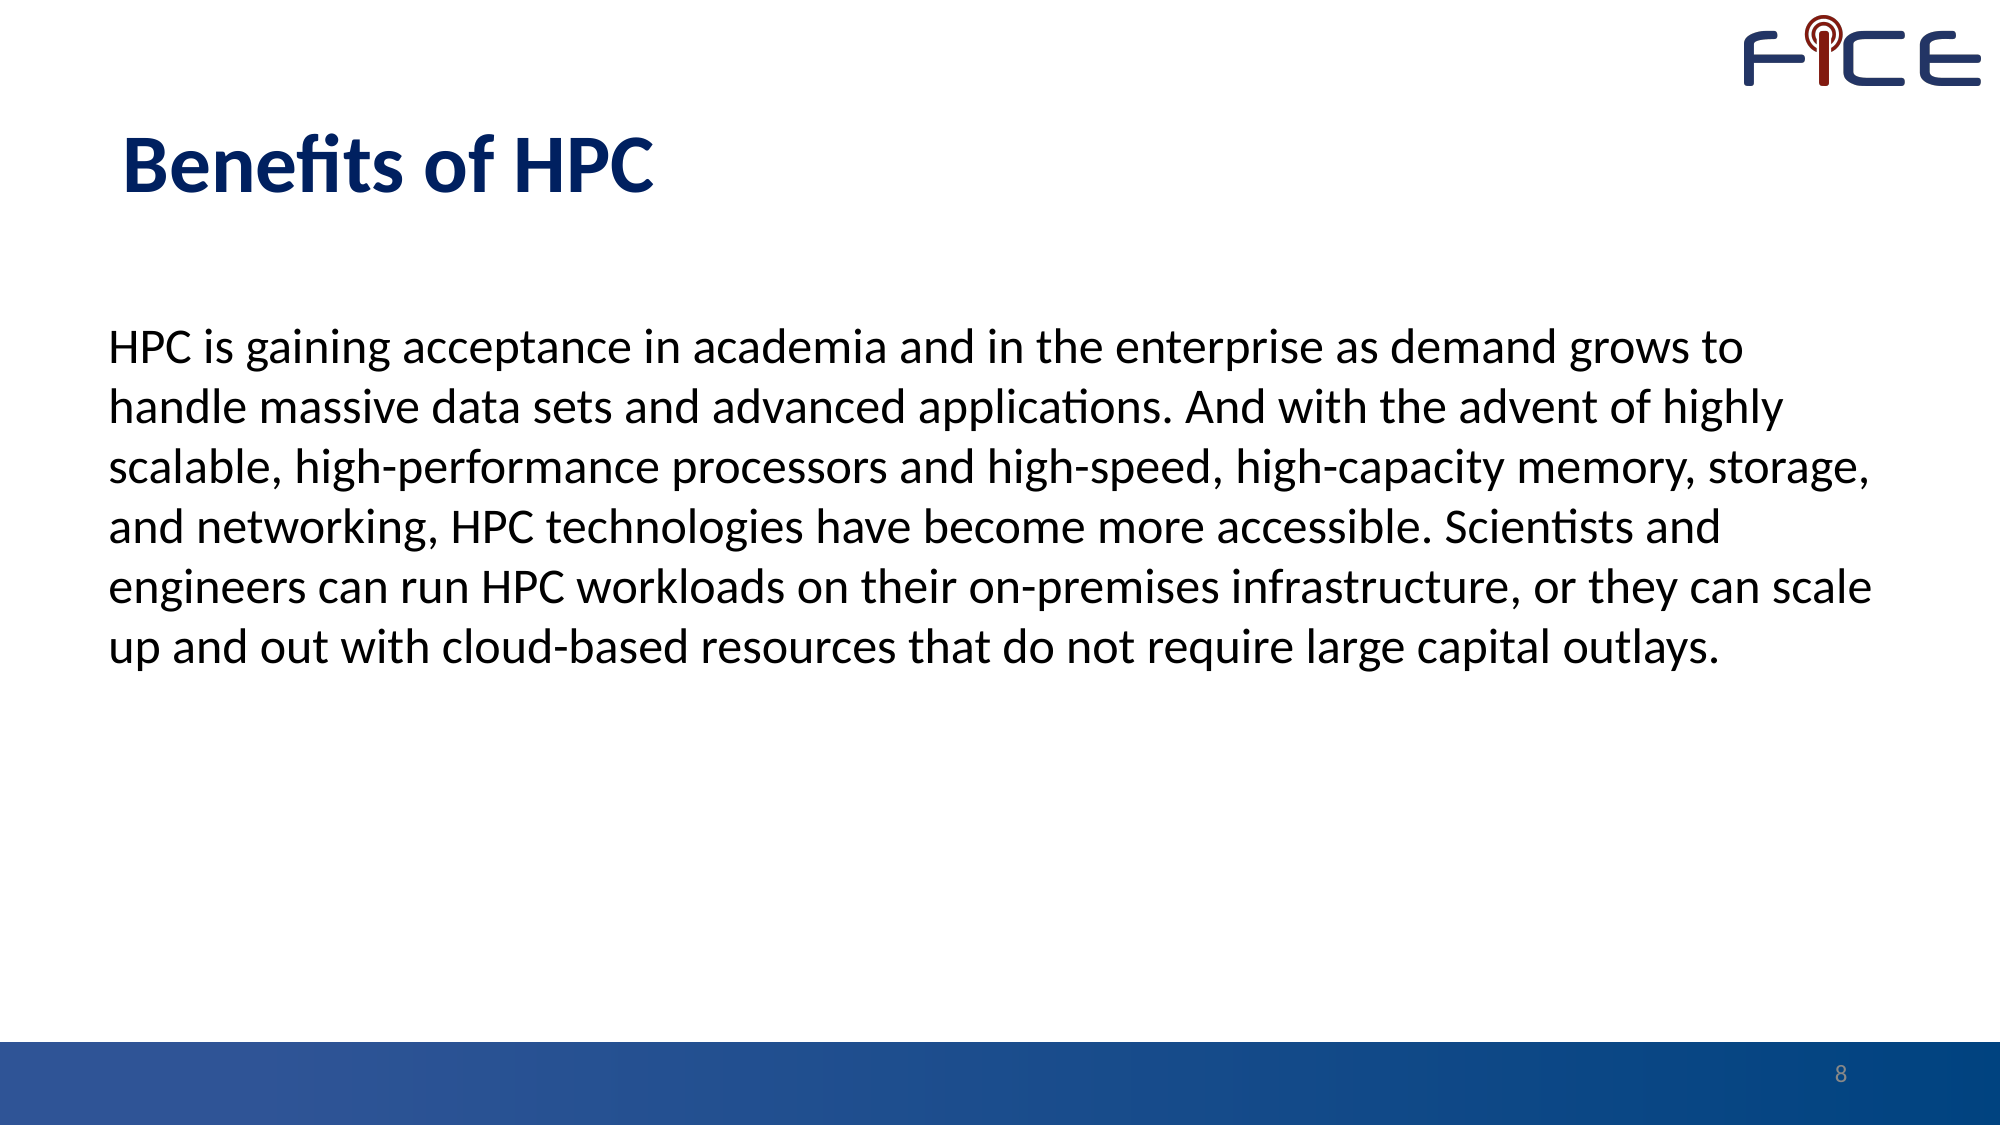

Benefits of HPC

HPC is gaining acceptance in academia and in the enterprise as demand grows to handle massive data sets and advanced applications. And with the advent of highly scalable, high-performance processors and high-speed, high-capacity memory, storage, and networking, HPC technologies have become more accessible. Scientists and engineers can run HPC workloads on their on-premises infrastructure, or they can scale up and out with cloud-based resources that do not require large capital outlays.
8